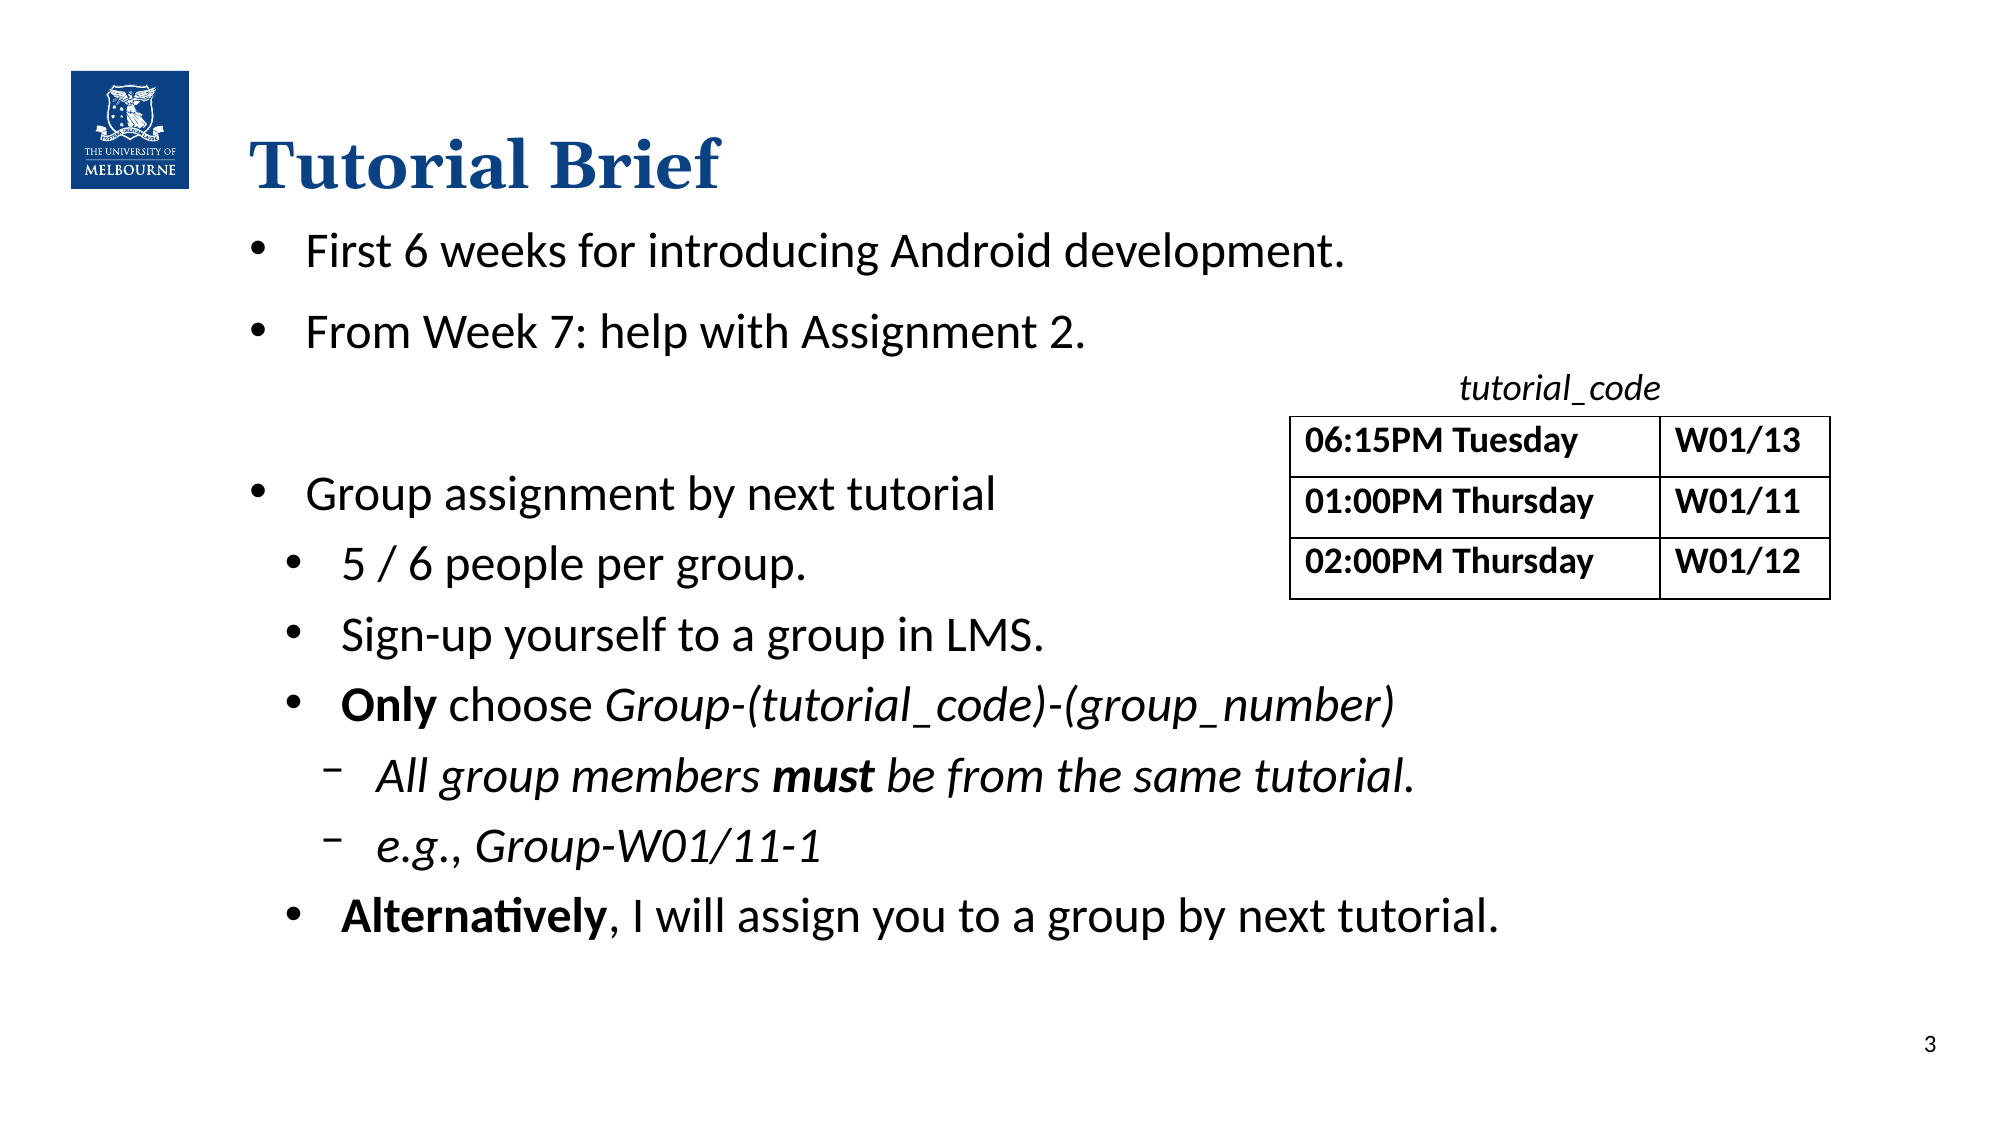

# Tutorial Brief
First 6 weeks for introducing Android development.
From Week 7: help with Assignment 2.

Group assignment by next tutorial
5 / 6 people per group.
Sign-up yourself to a group in LMS.
Only choose Group-(tutorial_code)-(group_number)
All group members must be from the same tutorial.
e.g., Group-W01/11-1
Alternatively, I will assign you to a group by next tutorial.

tutorial_code
| 06:15PM Tuesday | W01/13 |
| --- | --- |
| 01:00PM Thursday | W01/11 |
| 02:00PM Thursday | W01/12 |
3